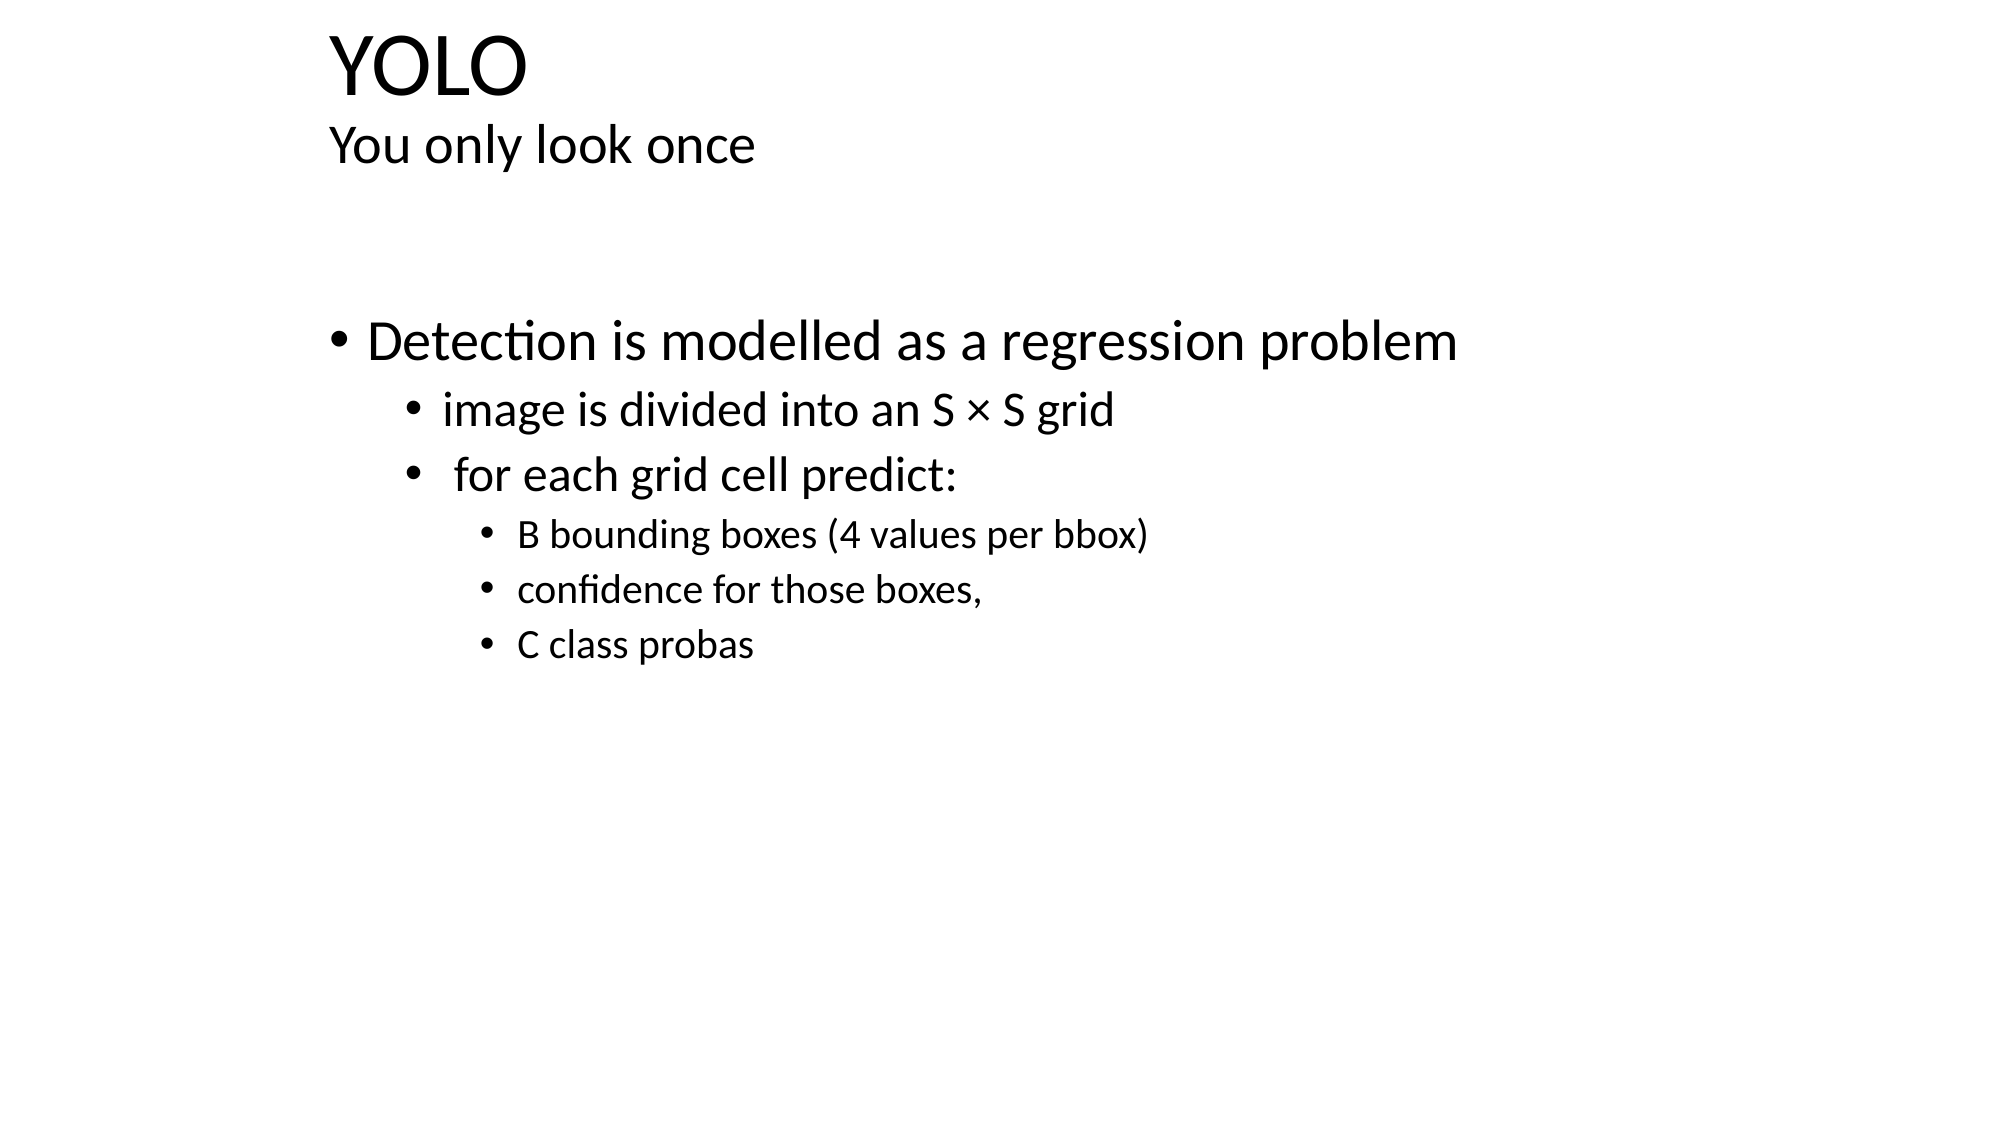

# YOLO You only look once
Detection is modelled as a regression problem
image is divided into an S × S grid
 for each grid cell predict:
B bounding boxes (4 values per bbox)
confidence for those boxes,
C class probas